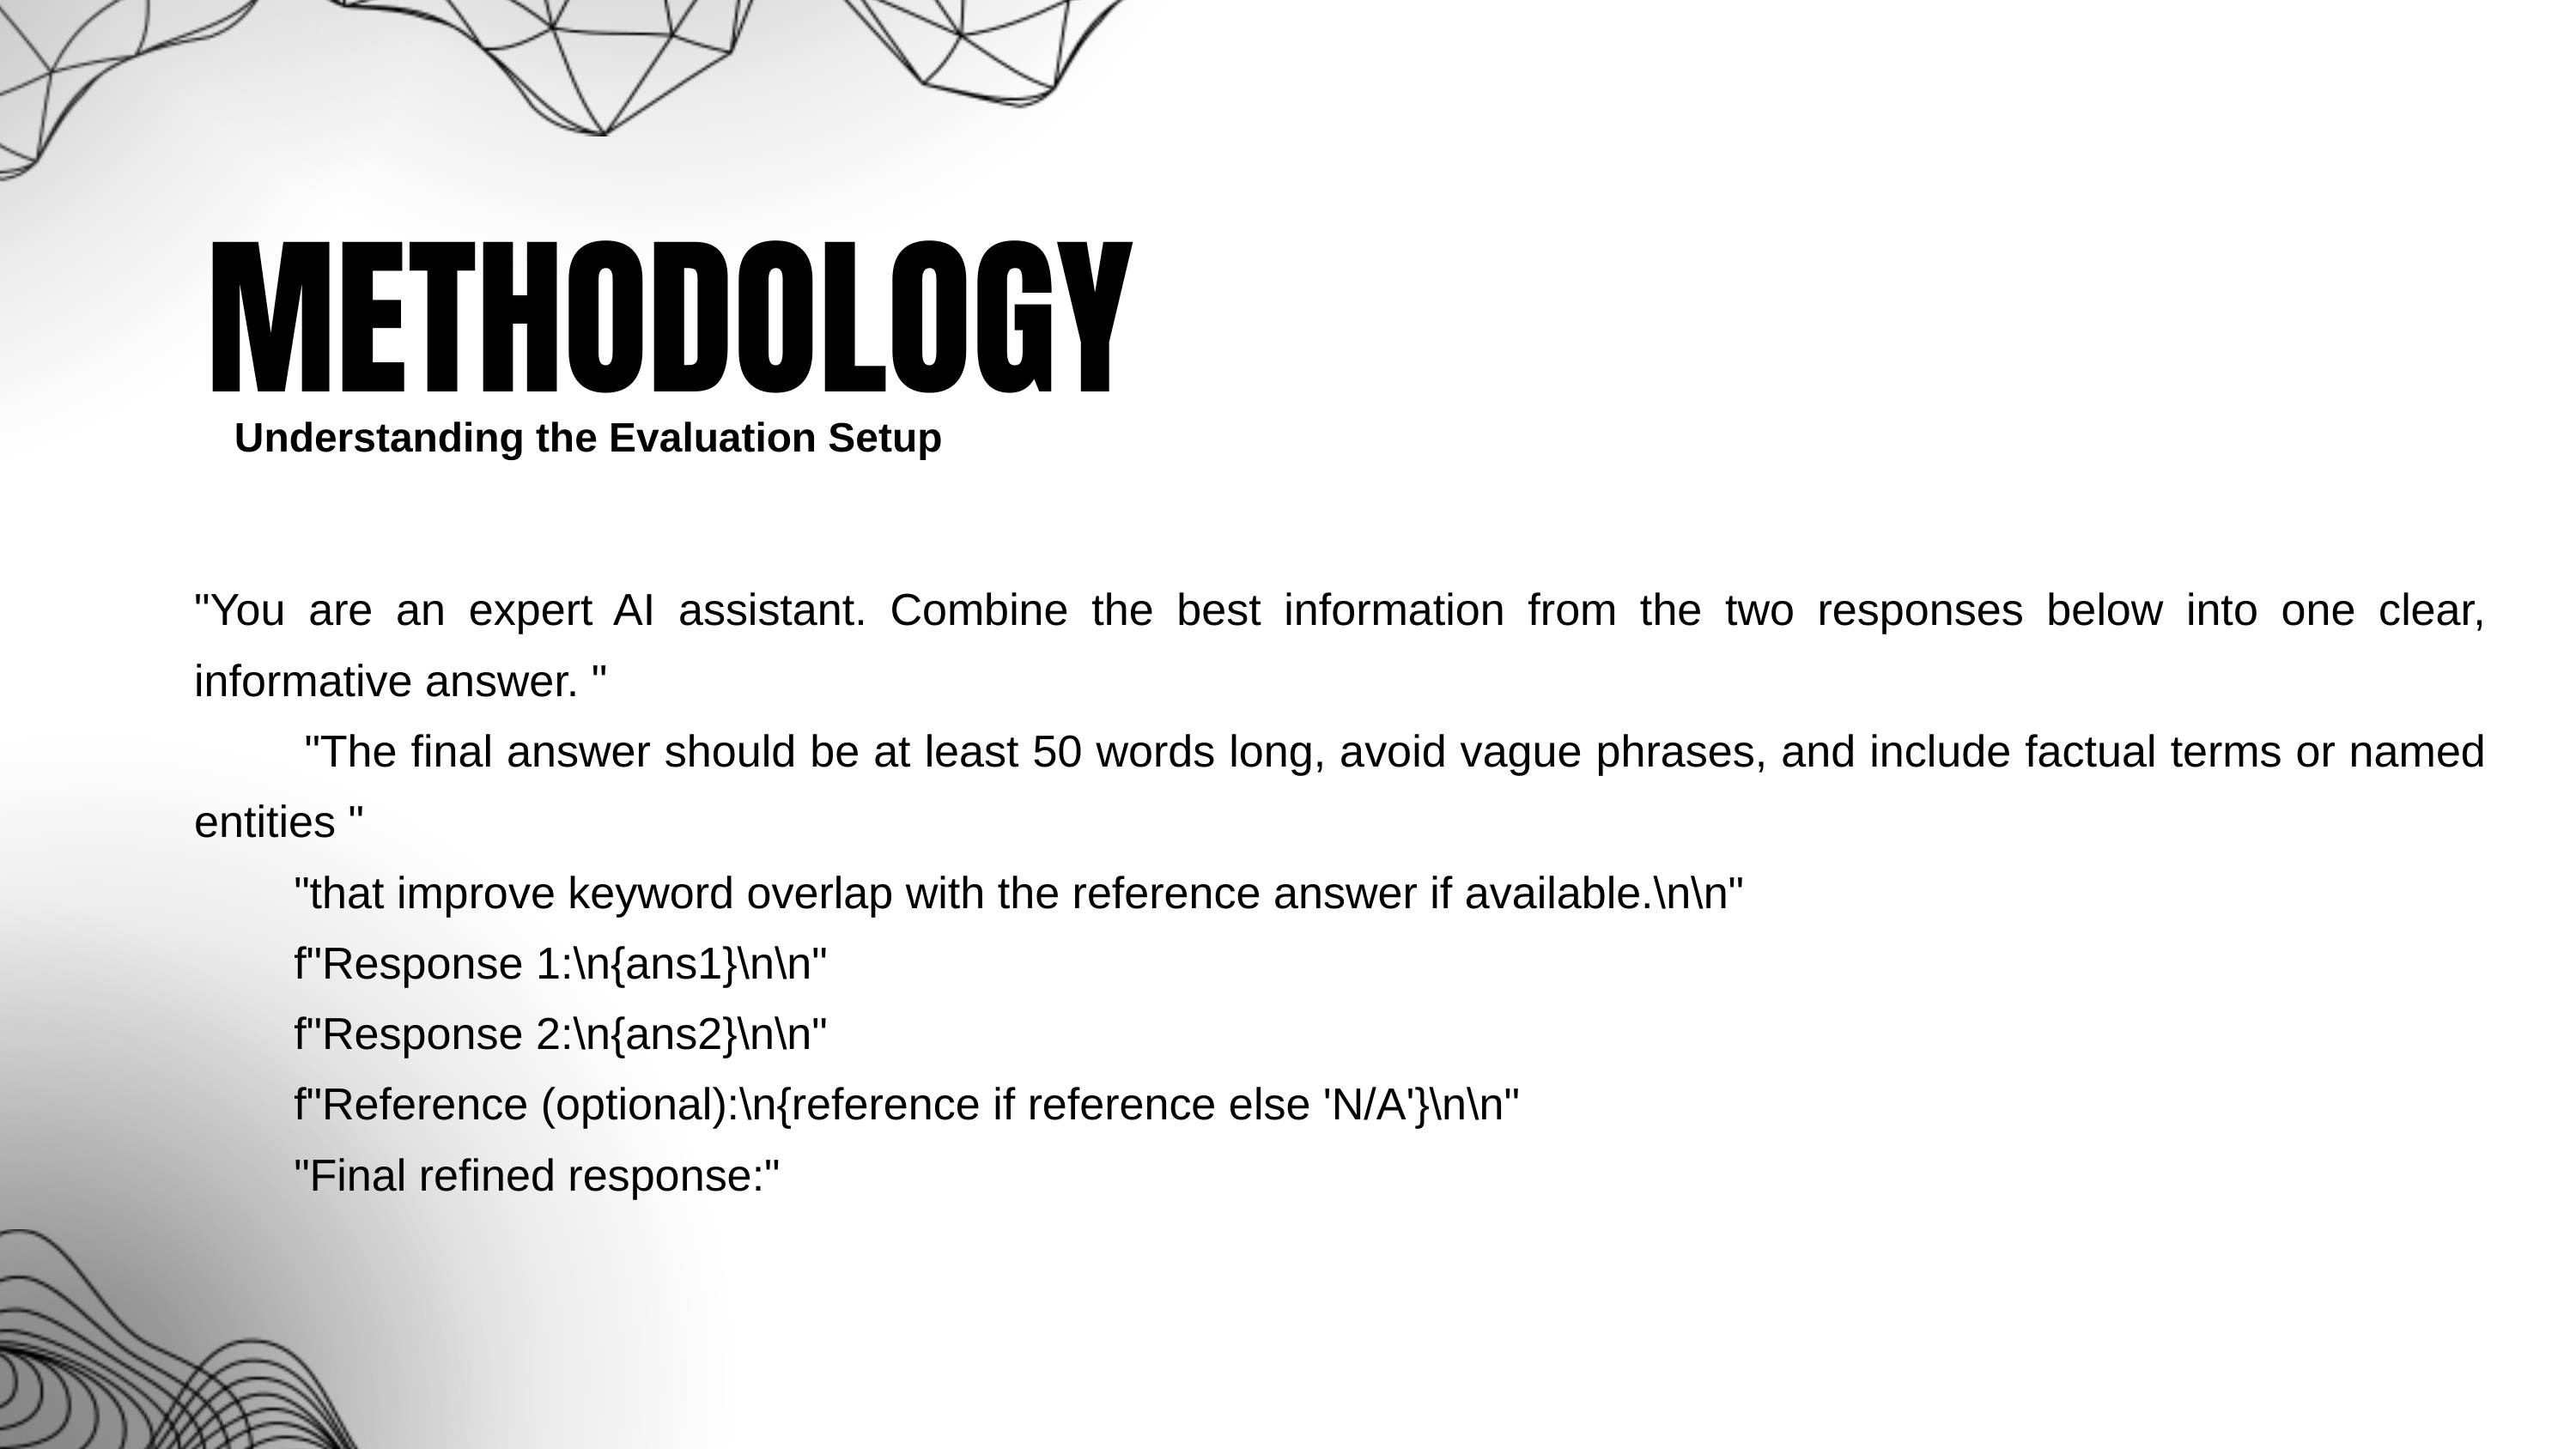

METHODOLOGY
Understanding the Evaluation Setup
"You are an expert AI assistant. Combine the best information from the two responses below into one clear, informative answer. "
        "The final answer should be at least 50 words long, avoid vague phrases, and include factual terms or named entities "
        "that improve keyword overlap with the reference answer if available.\n\n"
        f"Response 1:\n{ans1}\n\n"
        f"Response 2:\n{ans2}\n\n"
        f"Reference (optional):\n{reference if reference else 'N/A'}\n\n"
        "Final refined response:"